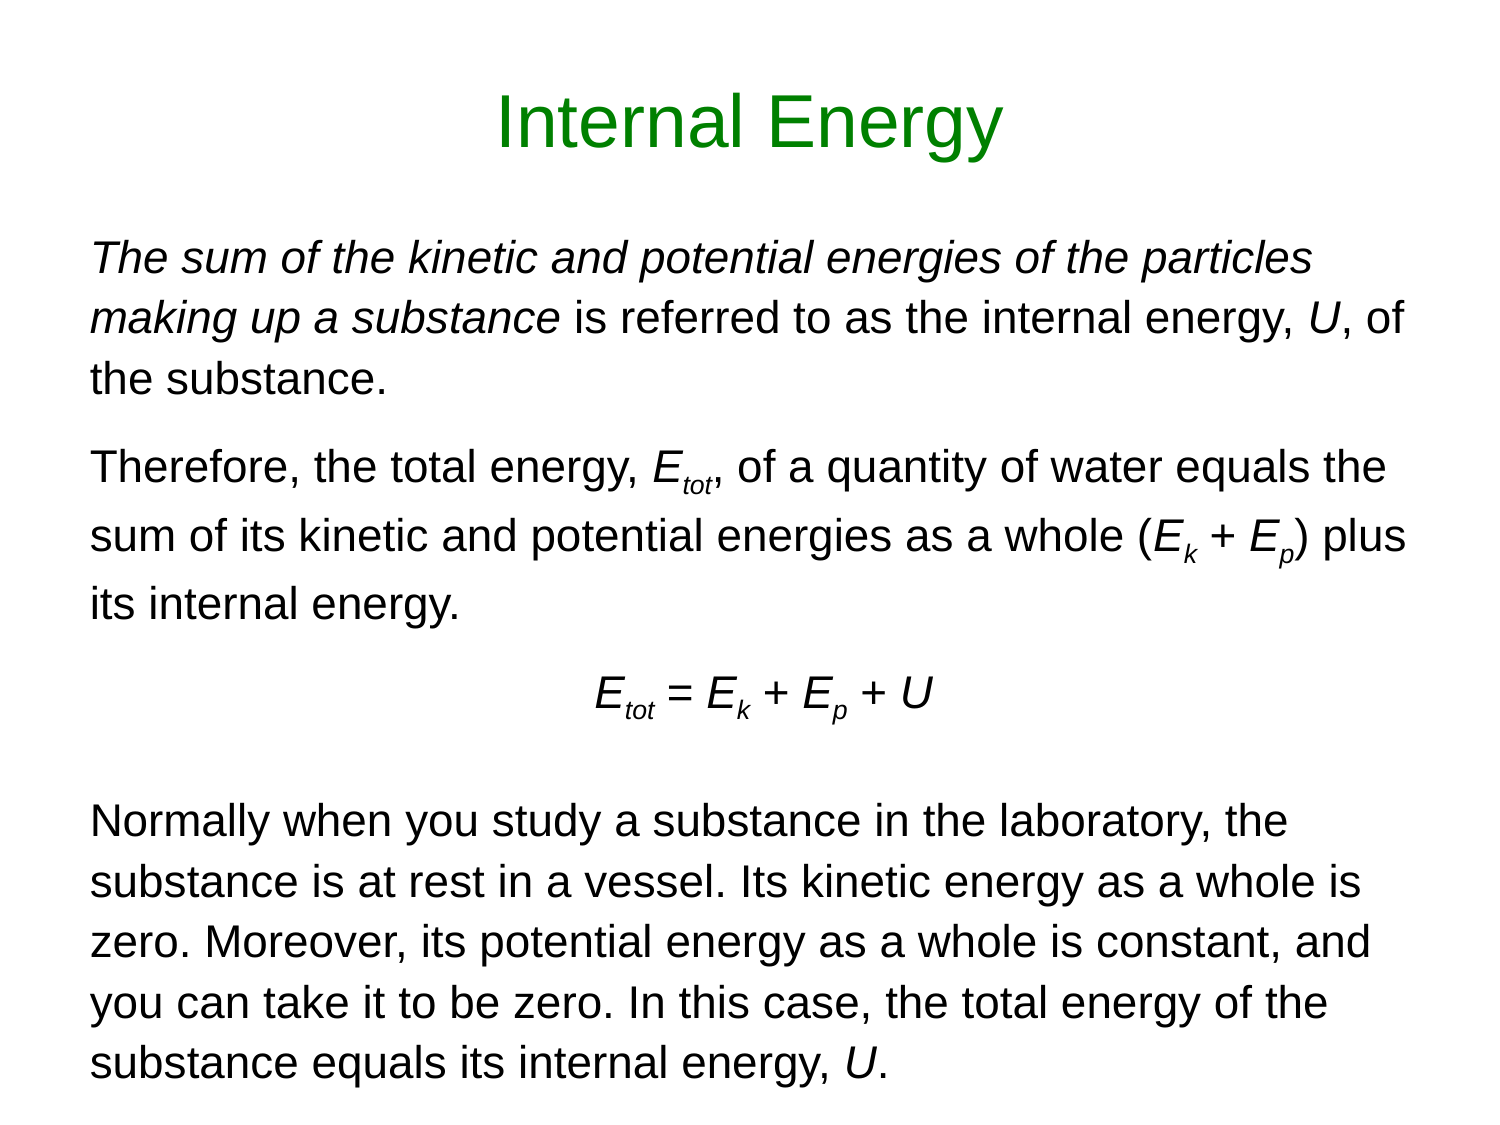

# Internal Energy
The sum of the kinetic and potential energies of the particles making up a substance is referred to as the internal energy, U, of the substance.

Therefore, the total energy, Etot, of a quantity of water equals the sum of its kinetic and potential energies as a whole (Ek + Ep) plus its internal energy.

Etot = Ek + Ep + U

Normally when you study a substance in the laboratory, the substance is at rest in a vessel. Its kinetic energy as a whole is zero. Moreover, its potential energy as a whole is constant, and you can take it to be zero. In this case, the total energy of the
substance equals its internal energy, U.